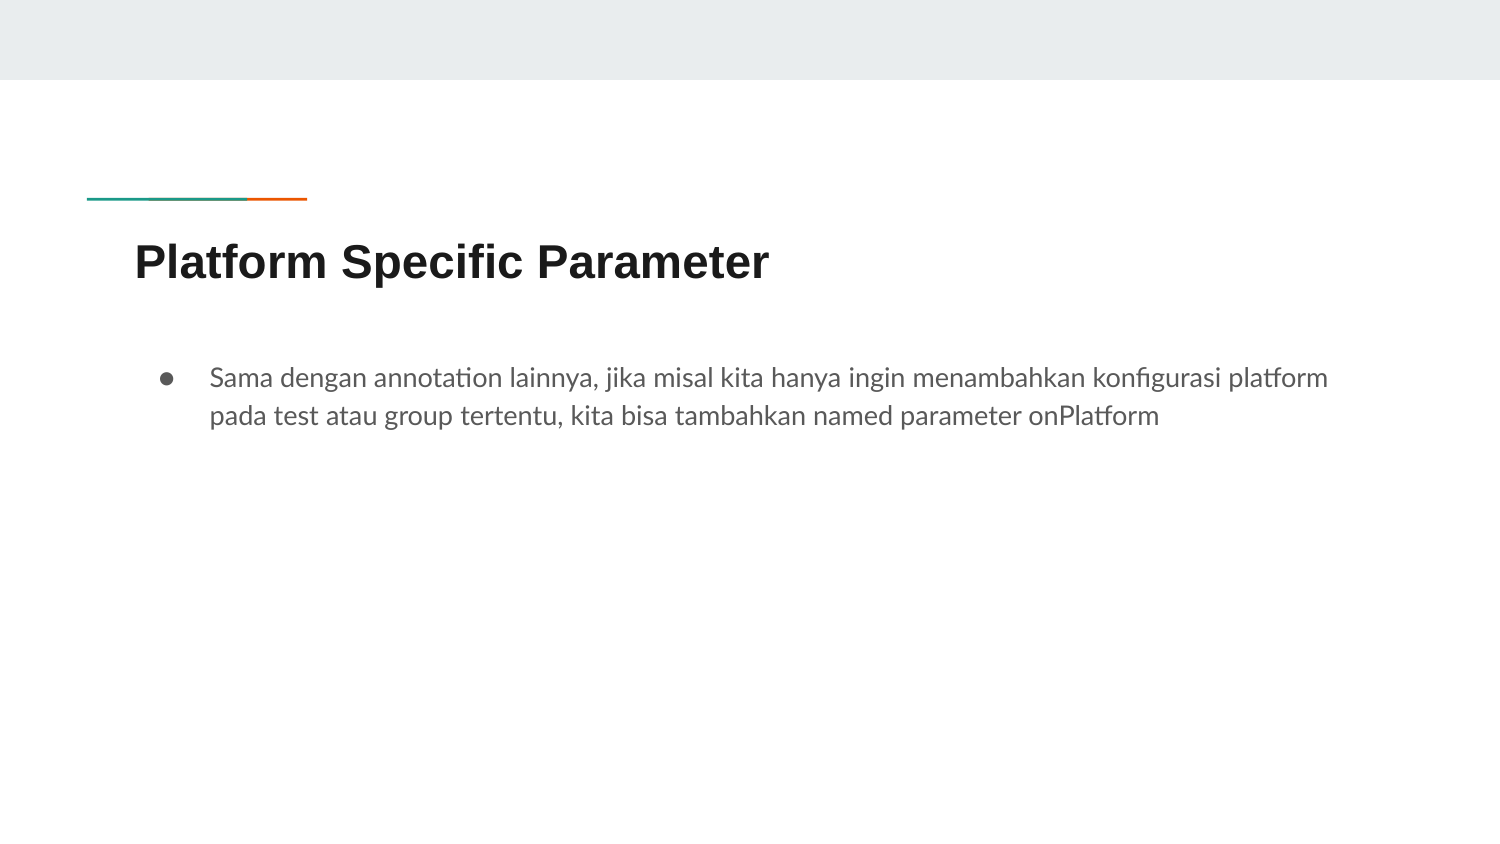

# Platform Specific Parameter
Sama dengan annotation lainnya, jika misal kita hanya ingin menambahkan konfigurasi platform pada test atau group tertentu, kita bisa tambahkan named parameter onPlatform